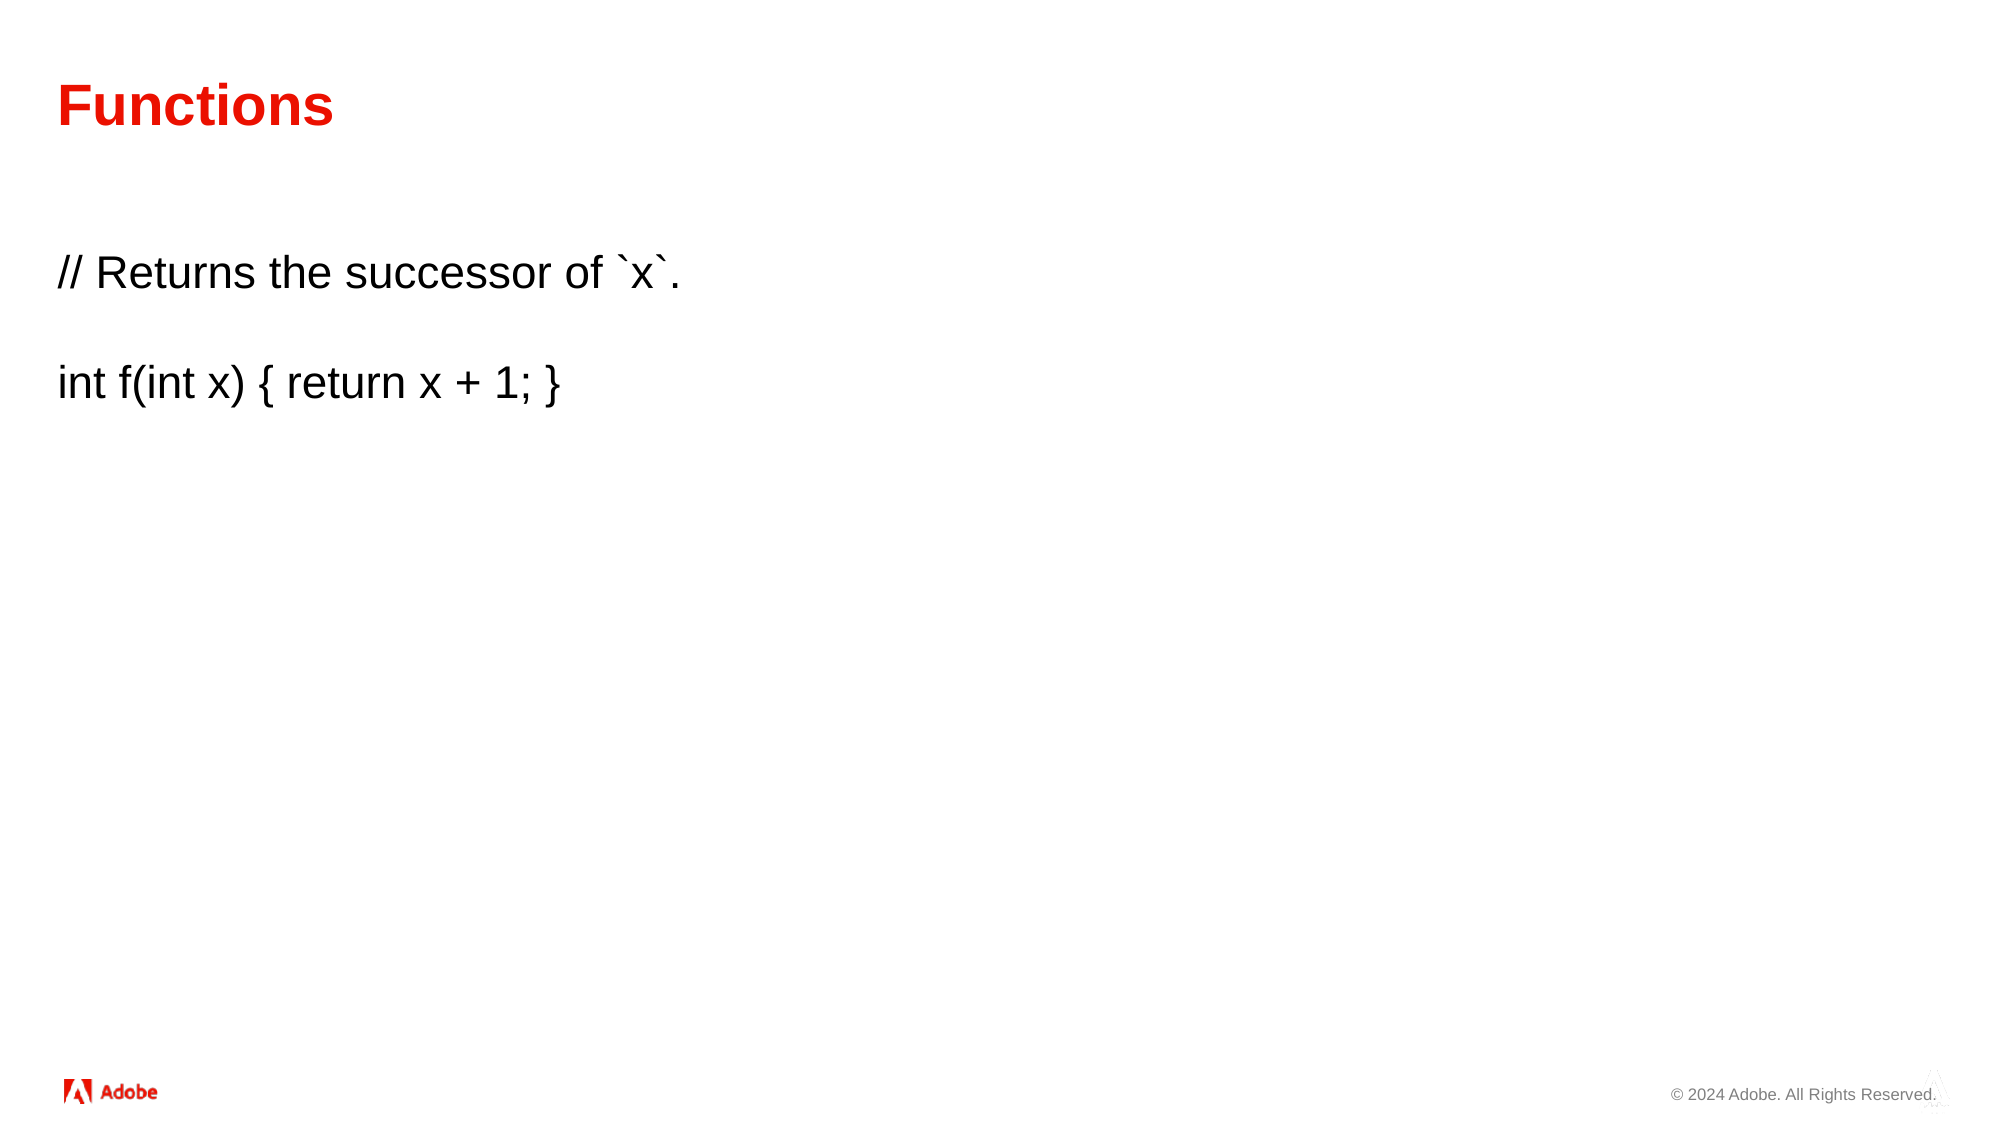

# Functions
// Returns the successor of `x`.

int f(int x) { return x + 1; }
16